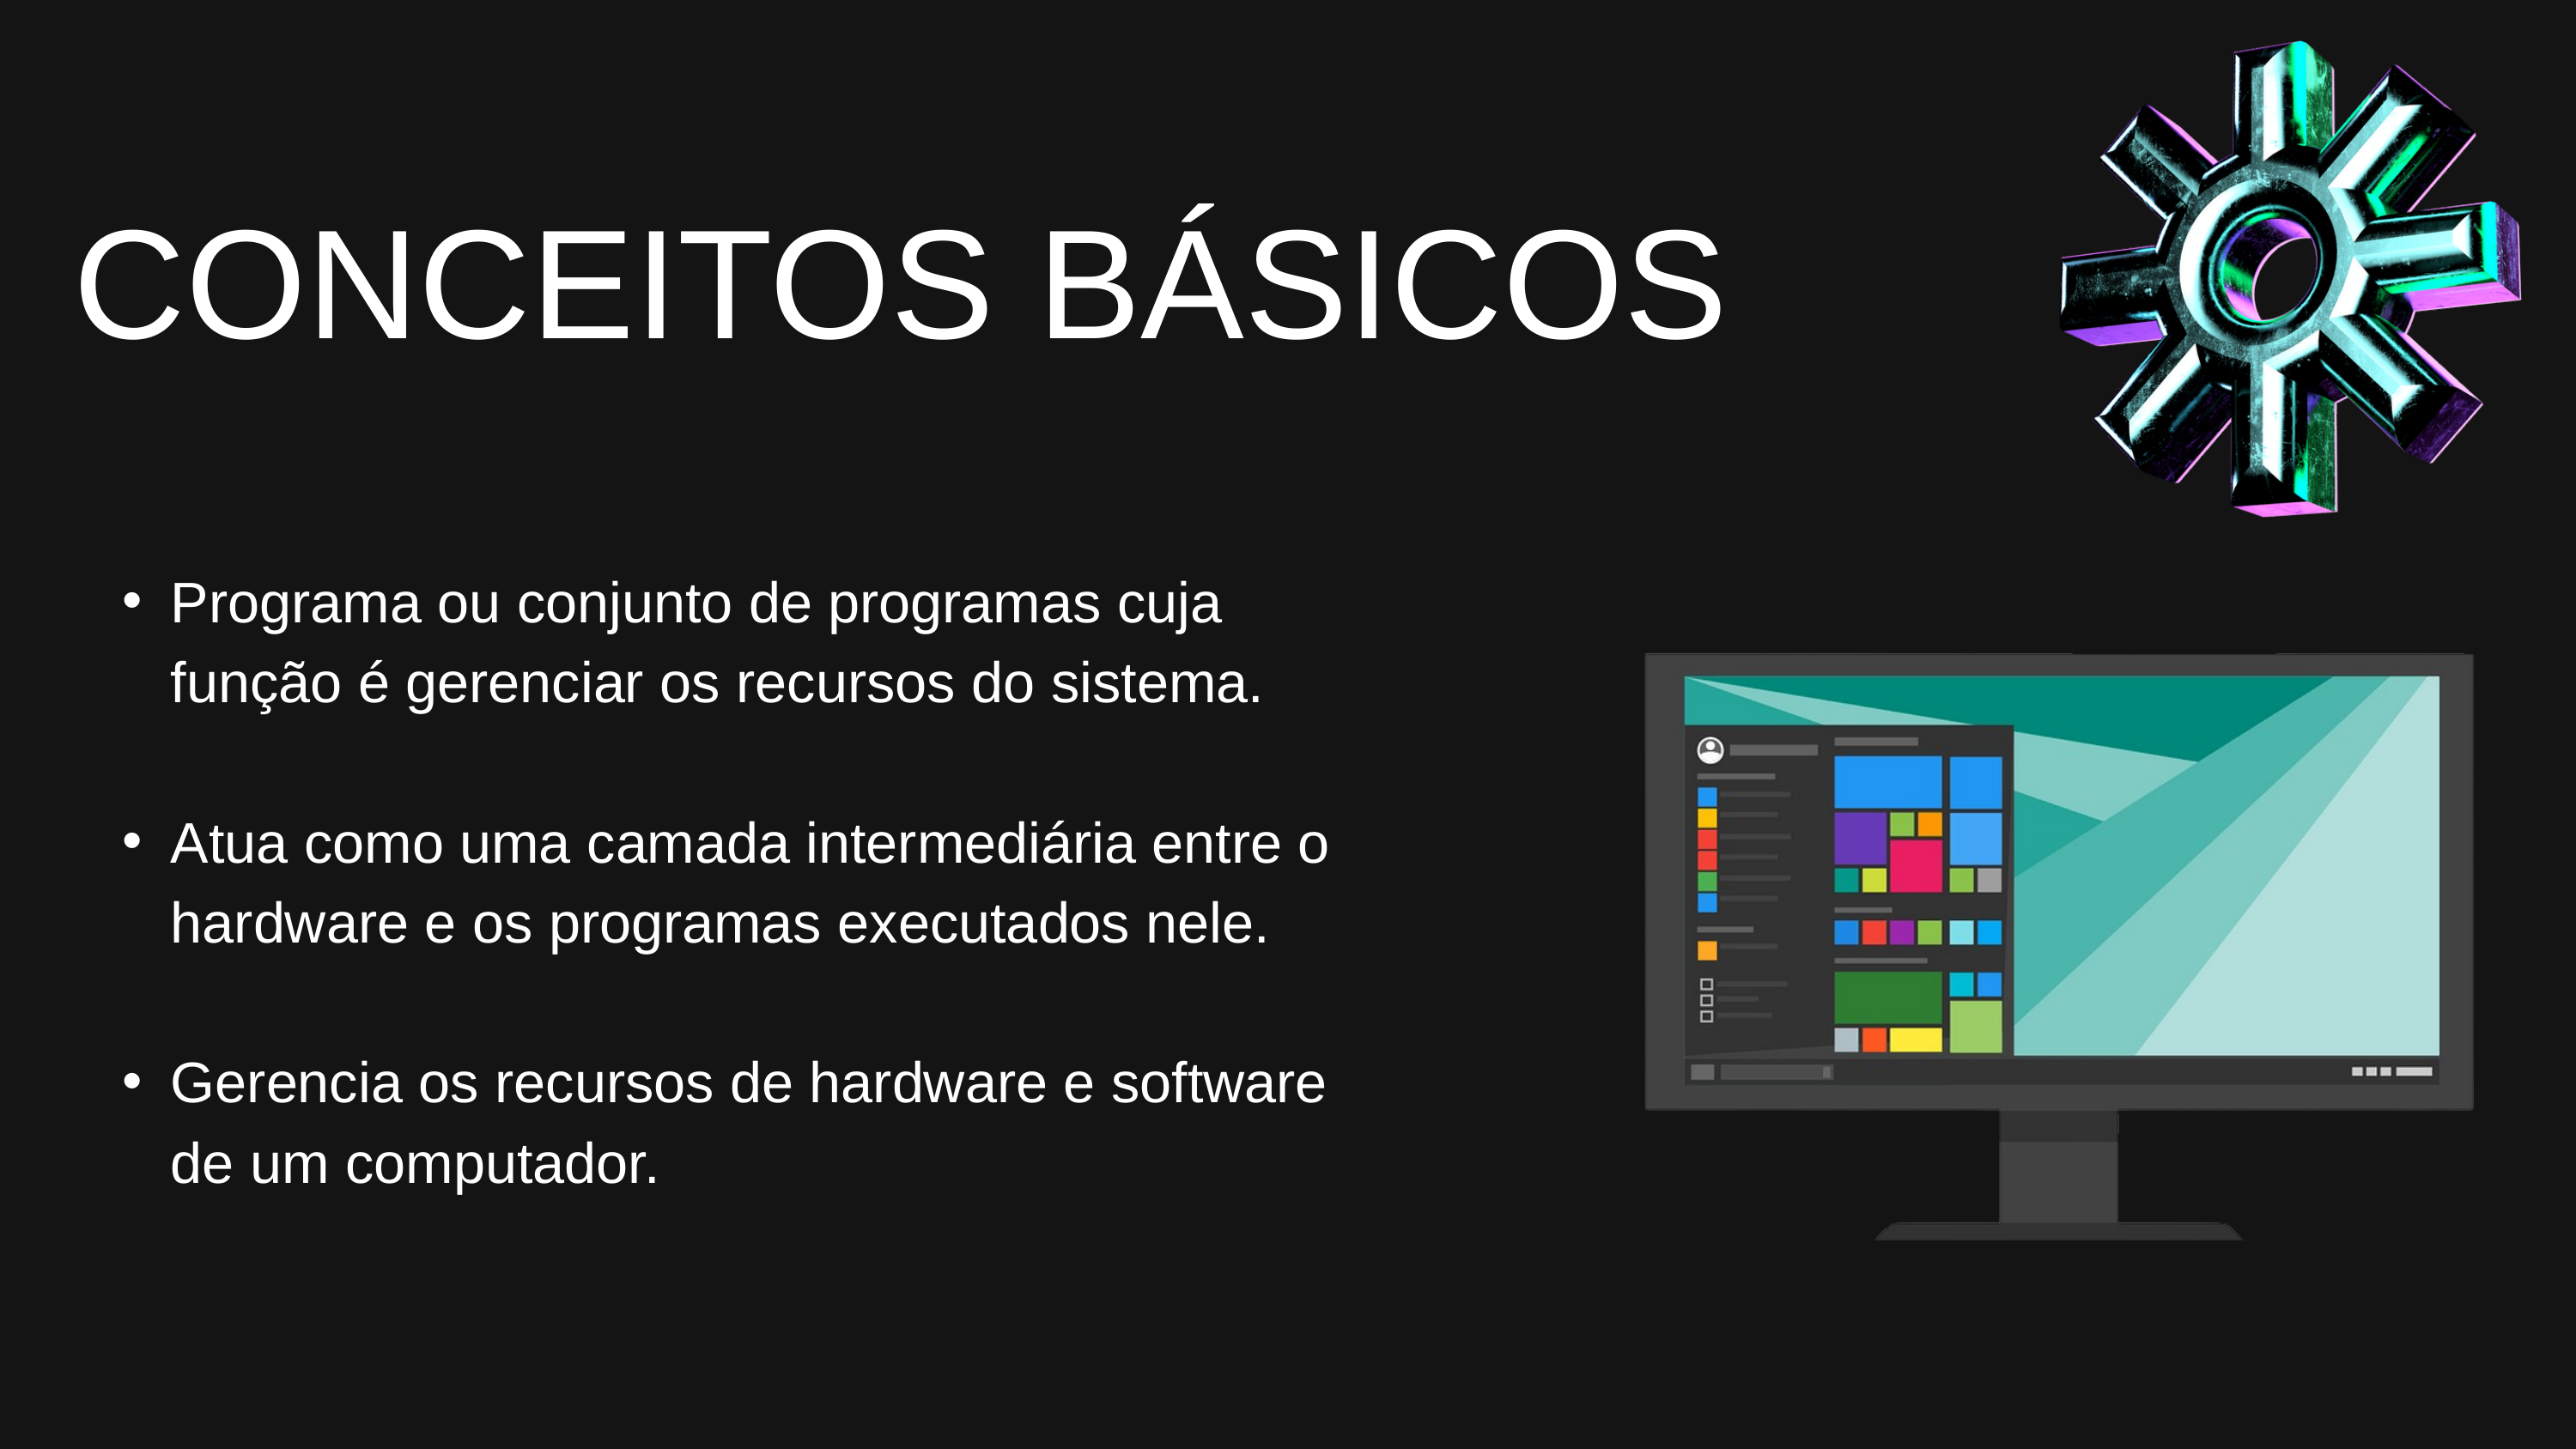

CONCEITOS BÁSICOS

Programa ou conjunto de programas cuja função é gerenciar os recursos do sistema.

Atua como uma camada intermediária entre o hardware e os programas executados nele.

Gerencia os recursos de hardware e software de um computador.